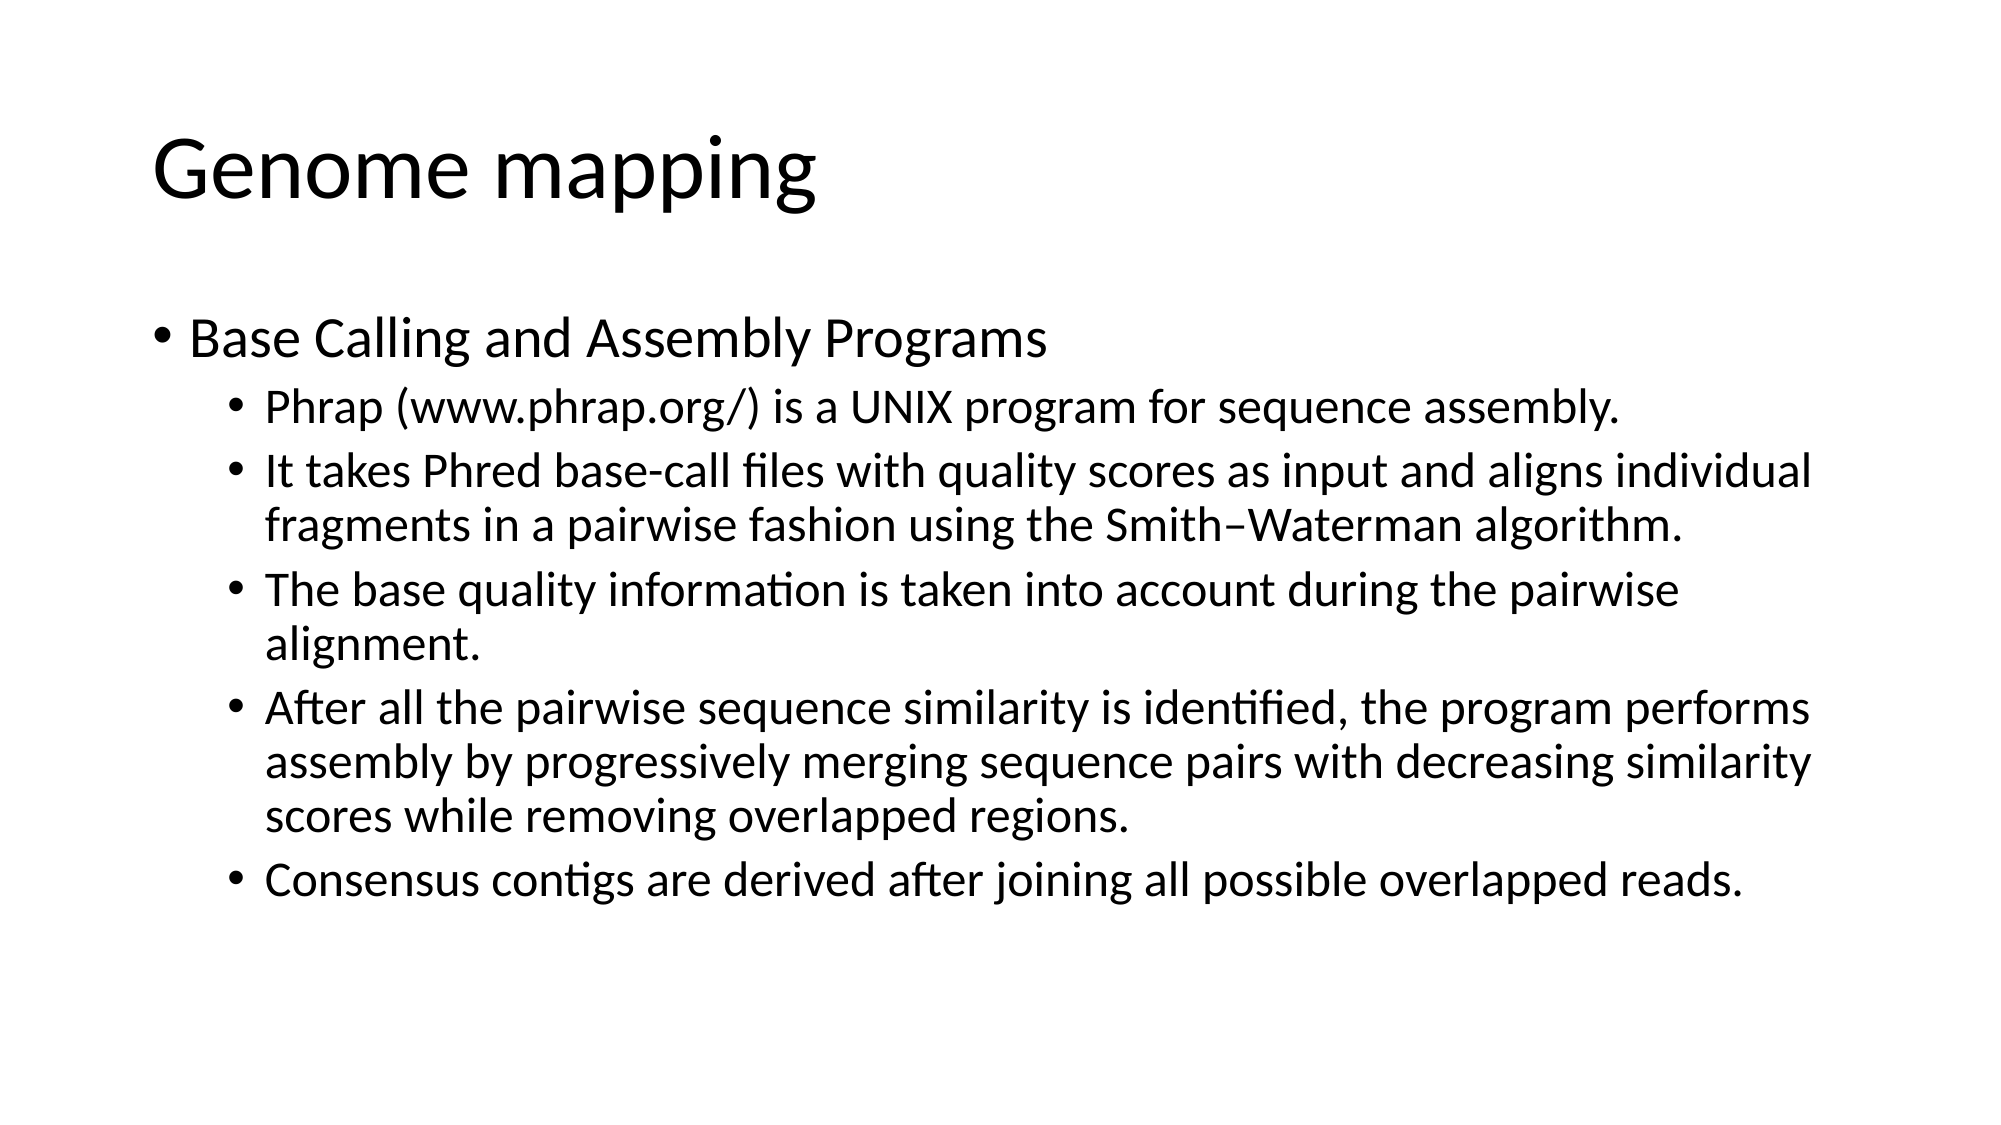

# Genome mapping
Base Calling and Assembly Programs
Phrap (www.phrap.org/) is a UNIX program for sequence assembly.
It takes Phred base-call files with quality scores as input and aligns individual fragments in a pairwise fashion using the Smith–Waterman algorithm.
The base quality information is taken into account during the pairwise alignment.
After all the pairwise sequence similarity is identified, the program performs assembly by progressively merging sequence pairs with decreasing similarity scores while removing overlapped regions.
Consensus contigs are derived after joining all possible overlapped reads.